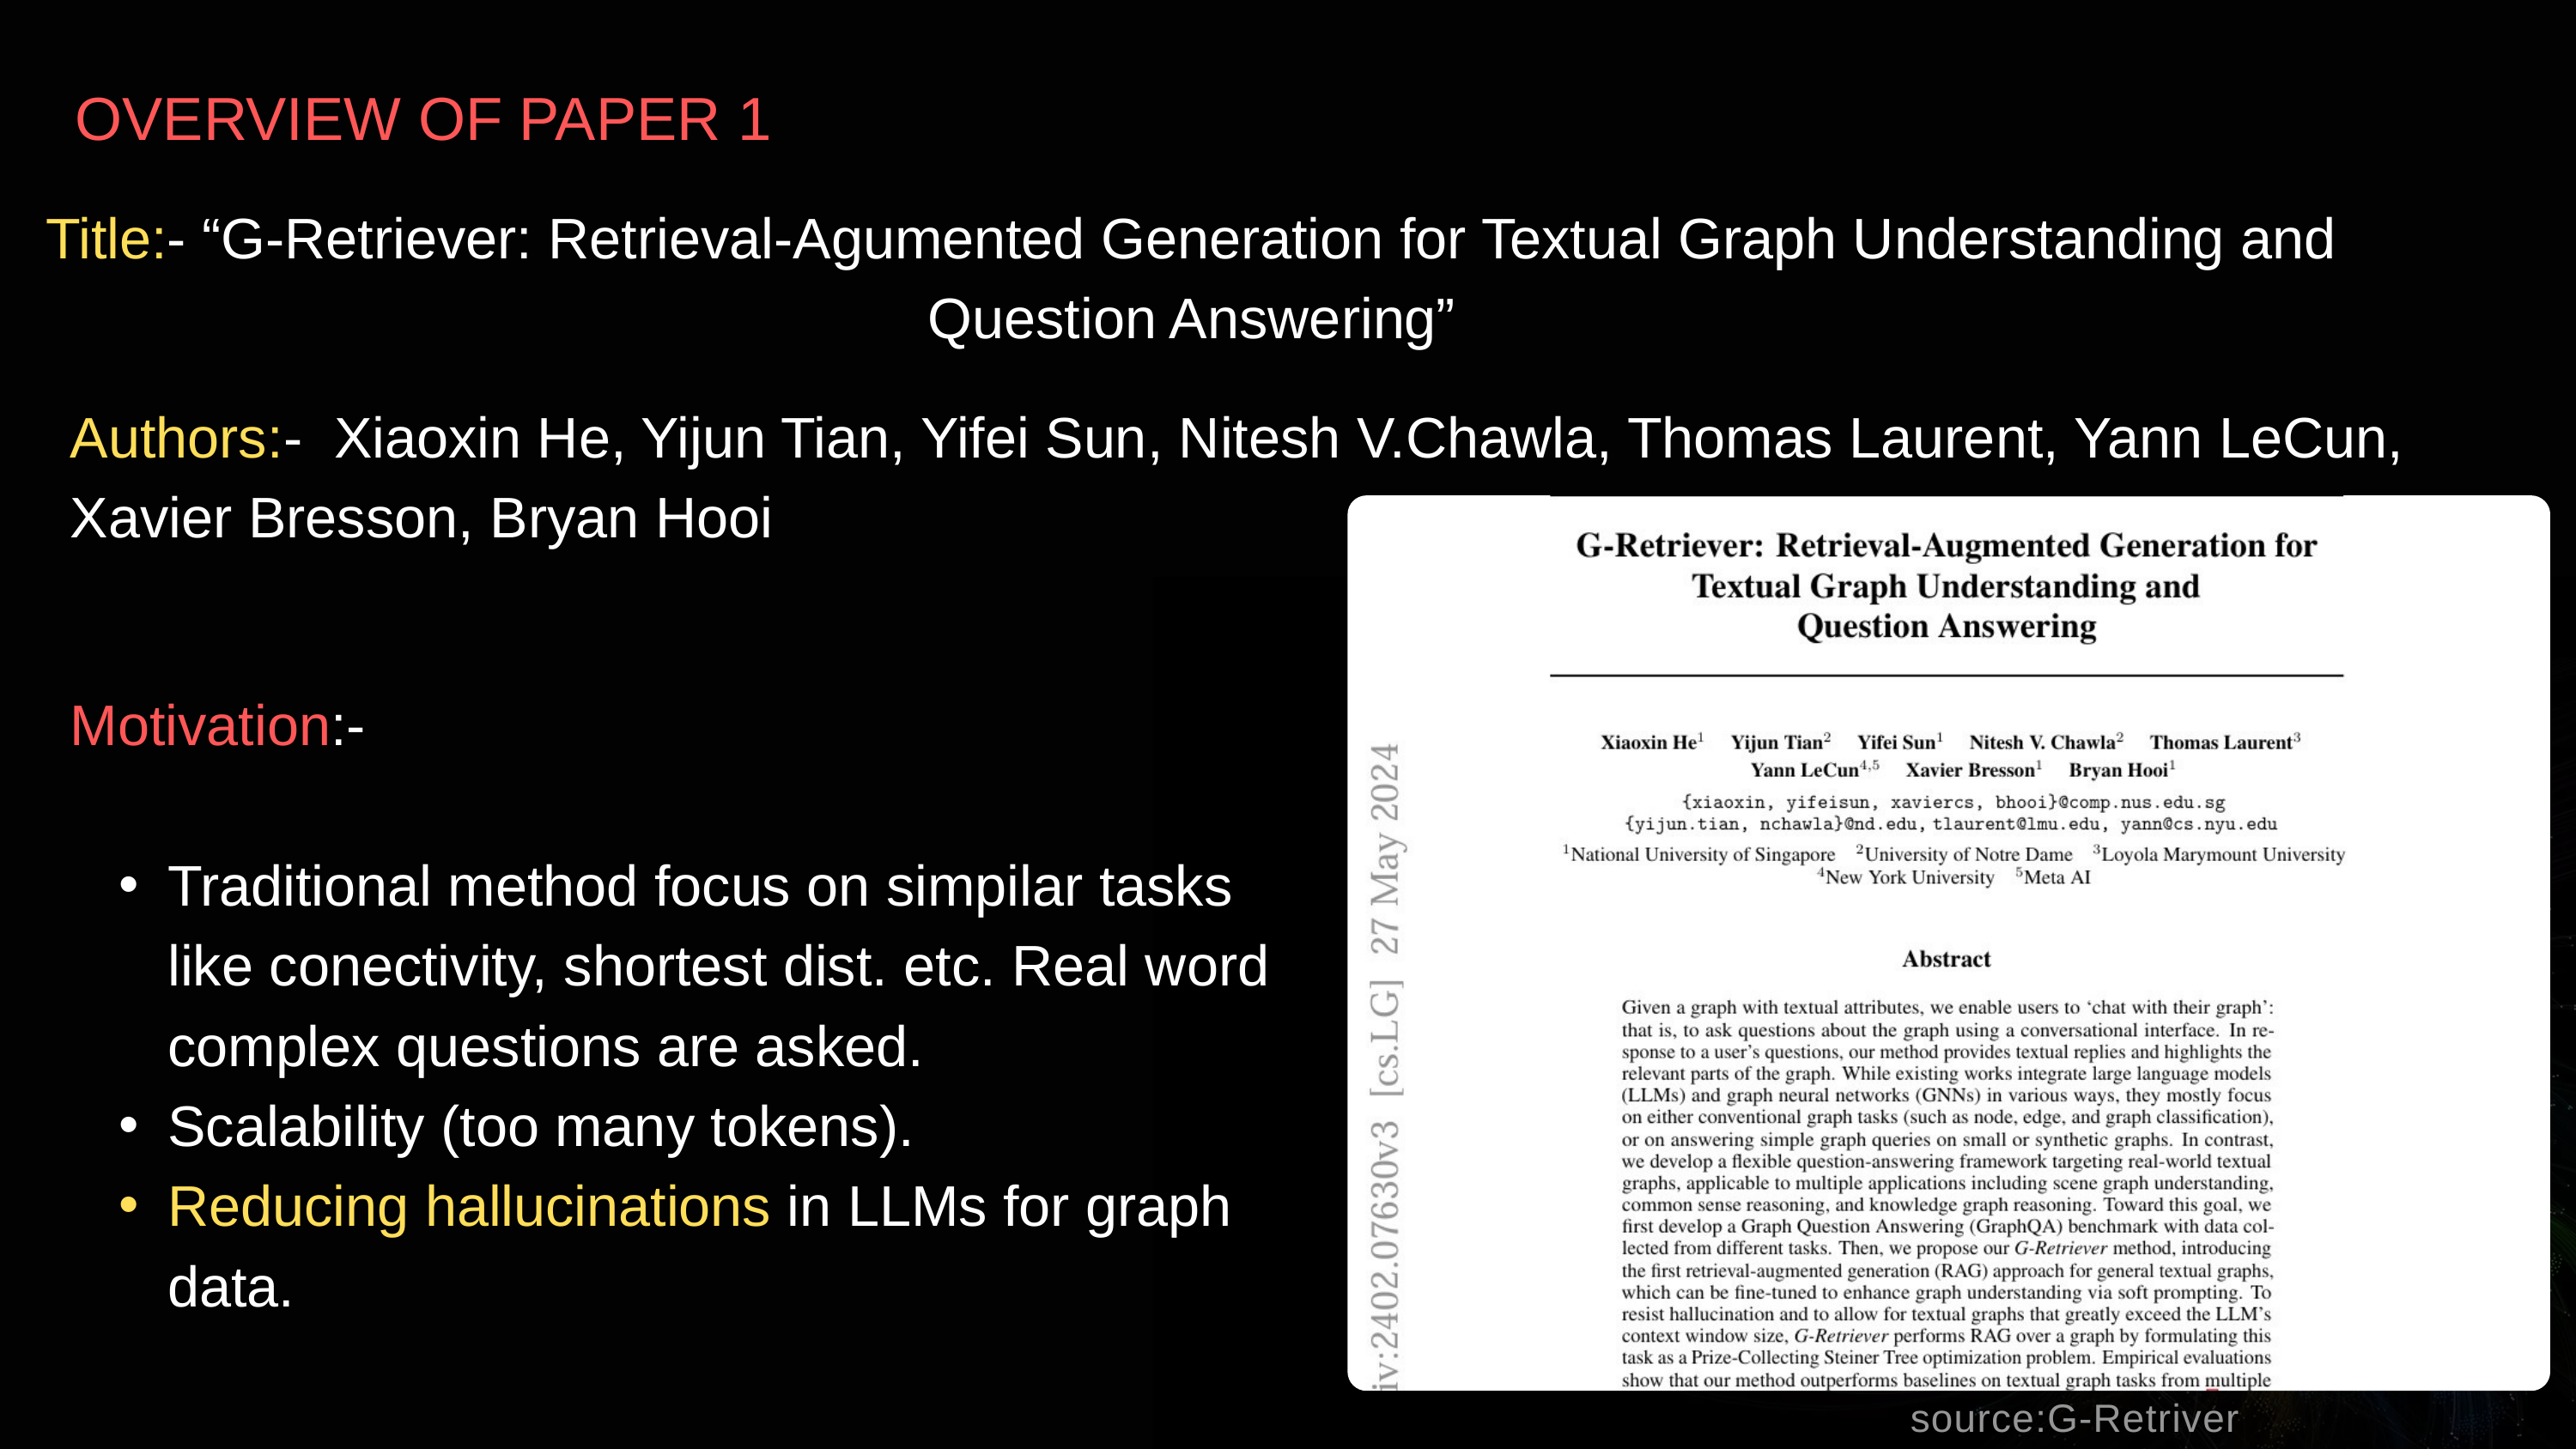

OVERVIEW OF PAPER 1
Title:- “G-Retriever: Retrieval-Agumented Generation for Textual Graph Understanding and Question Answering”
Authors:-  Xiaoxin He, Yijun Tian, Yifei Sun, Nitesh V.Chawla, Thomas Laurent, Yann LeCun, Xavier Bresson, Bryan Hooi

Motivation:-

Traditional method focus on simpilar tasks like conectivity, shortest dist. etc. Real word complex questions are asked.
Scalability (too many tokens).
Reducing hallucinations in LLMs for graph data.
source:G-Retriver X.He